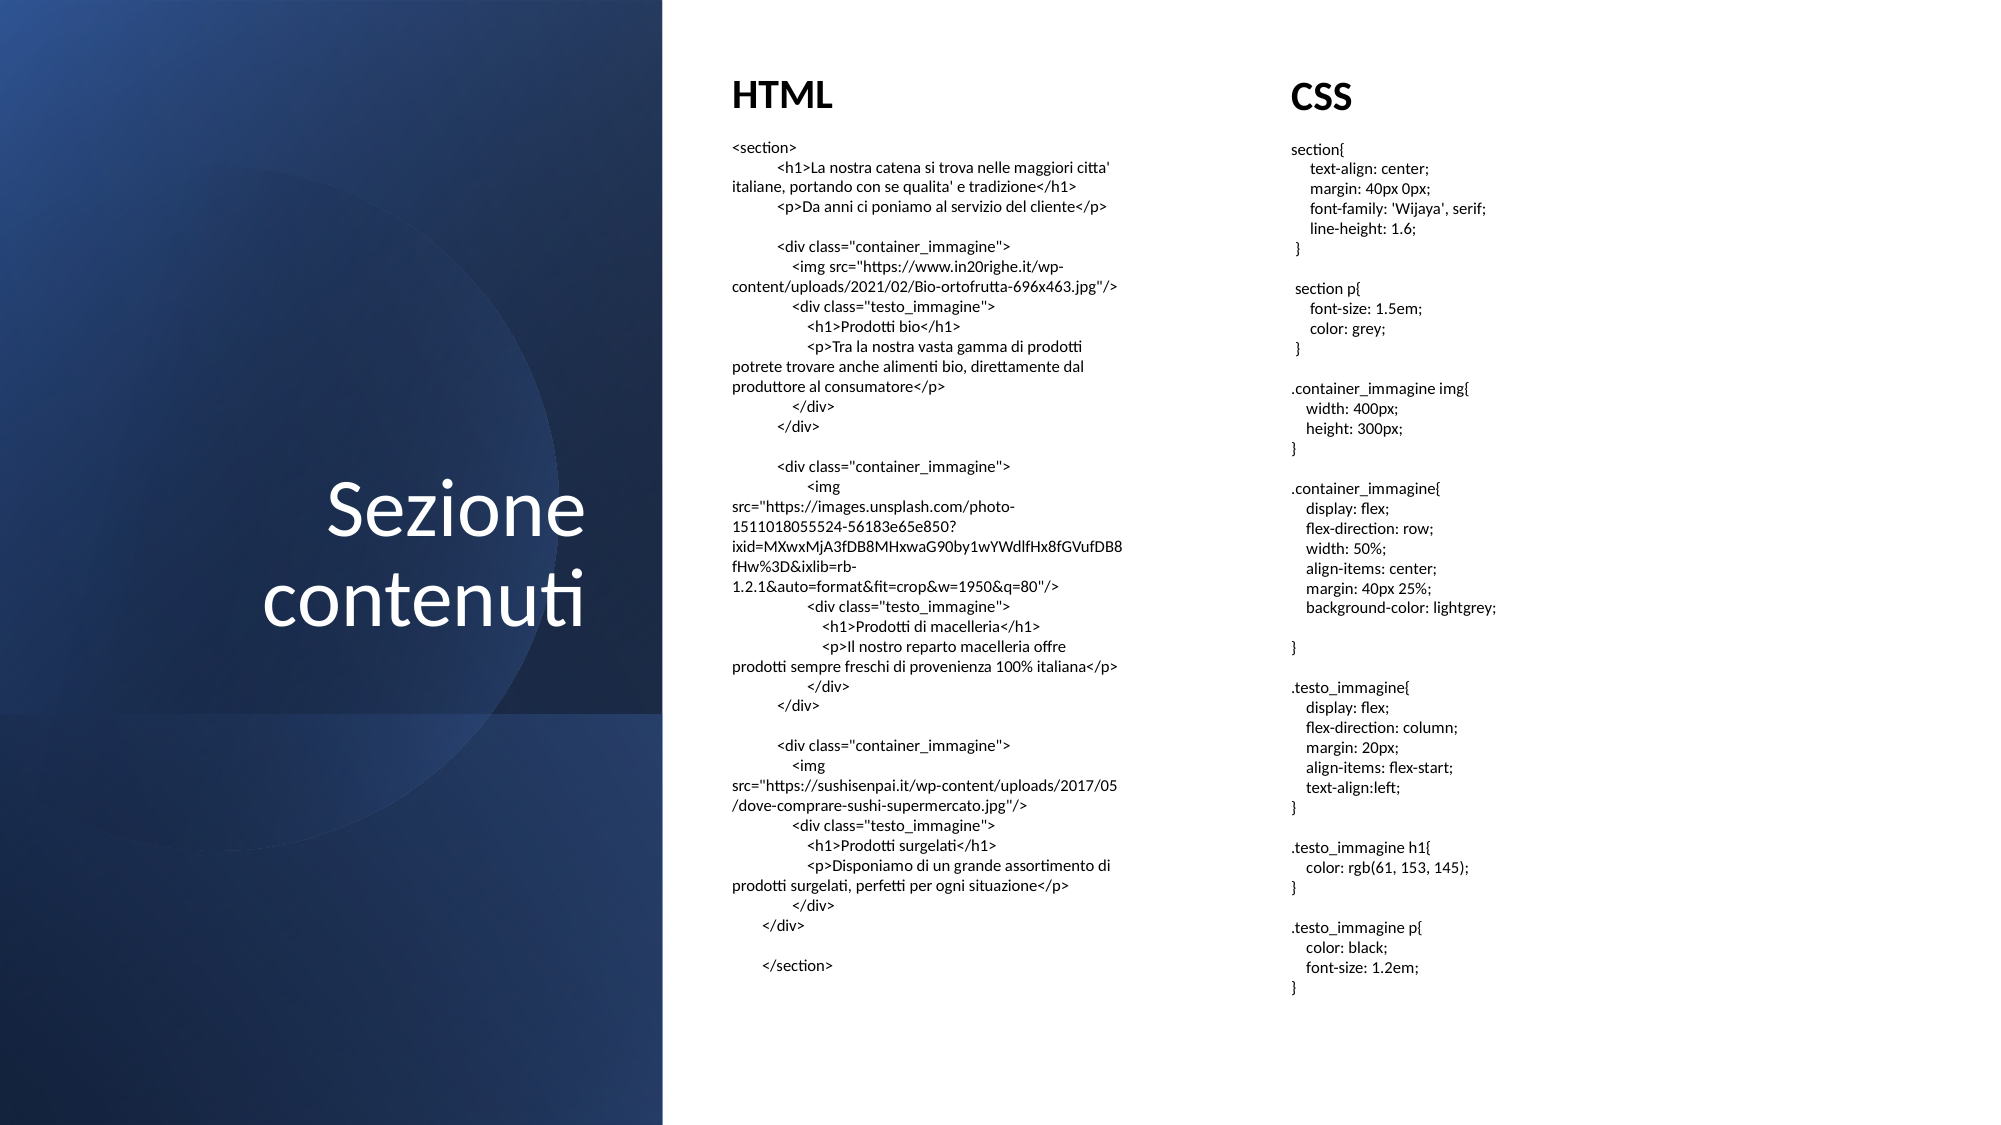

HTML

<section>
            <h1>La nostra catena si trova nelle maggiori citta' italiane, portando con se qualita' e tradizione</h1>
            <p>Da anni ci poniamo al servizio del cliente</p>

            <div class="container_immagine">
                <img src="https://www.in20righe.it/wp-content/uploads/2021/02/Bio-ortofrutta-696x463.jpg"/>
                <div class="testo_immagine">
                    <h1>Prodotti bio</h1>
                    <p>Tra la nostra vasta gamma di prodotti potrete trovare anche alimenti bio, direttamente dal produttore al consumatore</p>
                </div>
            </div>

            <div class="container_immagine">
                    <img src="https://images.unsplash.com/photo-1511018055524-56183e65e850?ixid=MXwxMjA3fDB8MHxwaG90by1wYWdlfHx8fGVufDB8fHw%3D&ixlib=rb-1.2.1&auto=format&fit=crop&w=1950&q=80"/>
                    <div class="testo_immagine">
                        <h1>Prodotti di macelleria</h1>
                        <p>Il nostro reparto macelleria offre prodotti sempre freschi di provenienza 100% italiana</p>
                    </div>
            </div>

            <div class="container_immagine">
                <img src="https://sushisenpai.it/wp-content/uploads/2017/05/dove-comprare-sushi-supermercato.jpg"/>
                <div class="testo_immagine">
                    <h1>Prodotti surgelati</h1>
                    <p>Disponiamo di un grande assortimento di prodotti surgelati, perfetti per ogni situazione</p>
                </div>
        </div>

        </section>
CSS

section{
     text-align: center;
     margin: 40px 0px;
     font-family: 'Wijaya', serif;
     line-height: 1.6;
 }

 section p{
     font-size: 1.5em;
     color: grey;
 }

.container_immagine img{
    width: 400px;
    height: 300px;
}

.container_immagine{
    display: flex;
    flex-direction: row;
    width: 50%;
    align-items: center;
    margin: 40px 25%;
    background-color: lightgrey;

}

.testo_immagine{
    display: flex;
    flex-direction: column;
    margin: 20px;
    align-items: flex-start;
    text-align:left;
}

.testo_immagine h1{
    color: rgb(61, 153, 145);
}

.testo_immagine p{
    color: black;
    font-size: 1.2em;
}
# Sezione contenuti